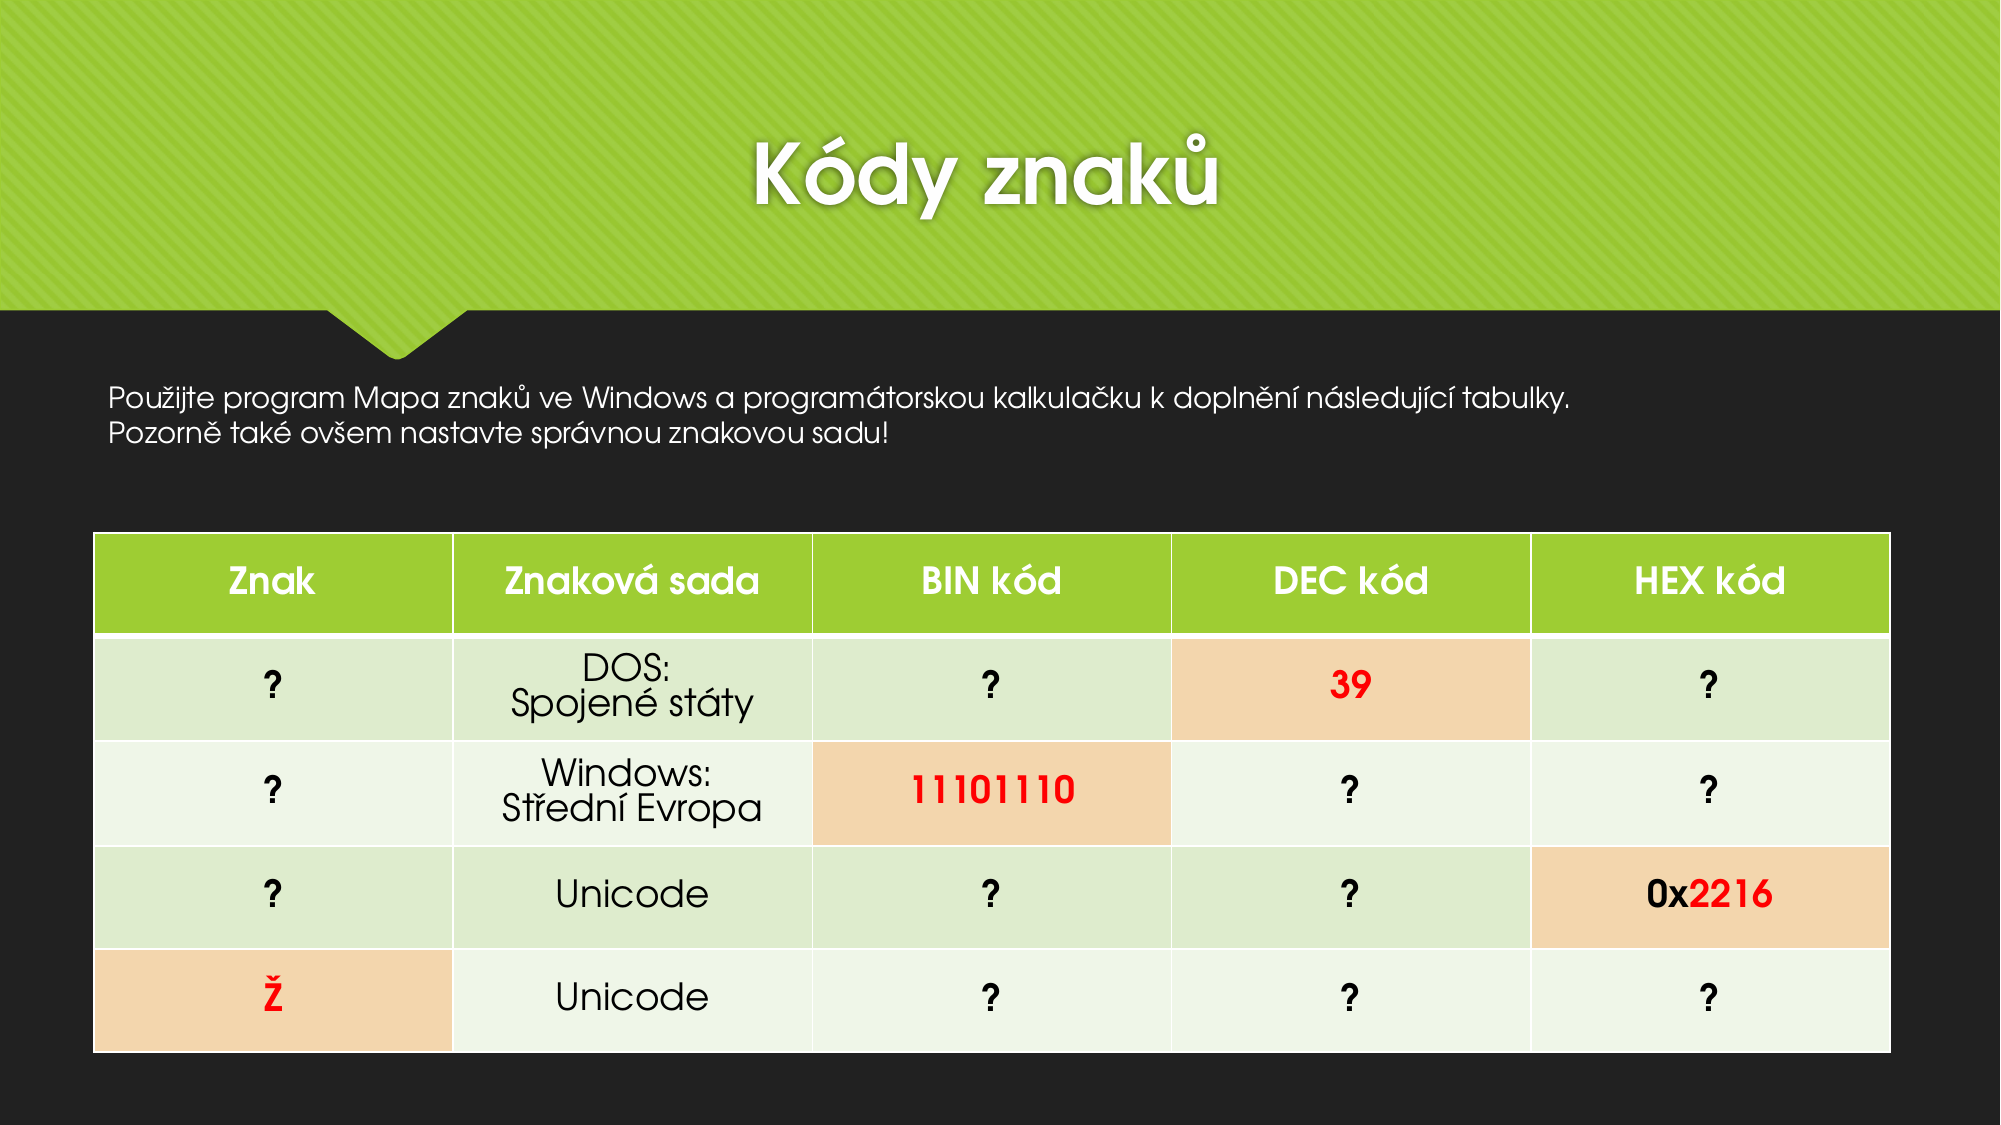

# Kódy znaků
Použijte program Mapa znaků ve Windows a programátorskou kalkulačku k doplnění následující tabulky.
Pozorně také ovšem nastavte správnou znakovou sadu!
| Znak | Znaková sada | BIN kód | DEC kód | HEX kód |
| --- | --- | --- | --- | --- |
| ? | DOS: Spojené státy | ? | 39 | ? |
| ? | Windows: Střední Evropa | 11101110 | ? | ? |
| ? | Unicode | ? | ? | 0x2216 |
| Ž | Unicode | ? | ? | ? |